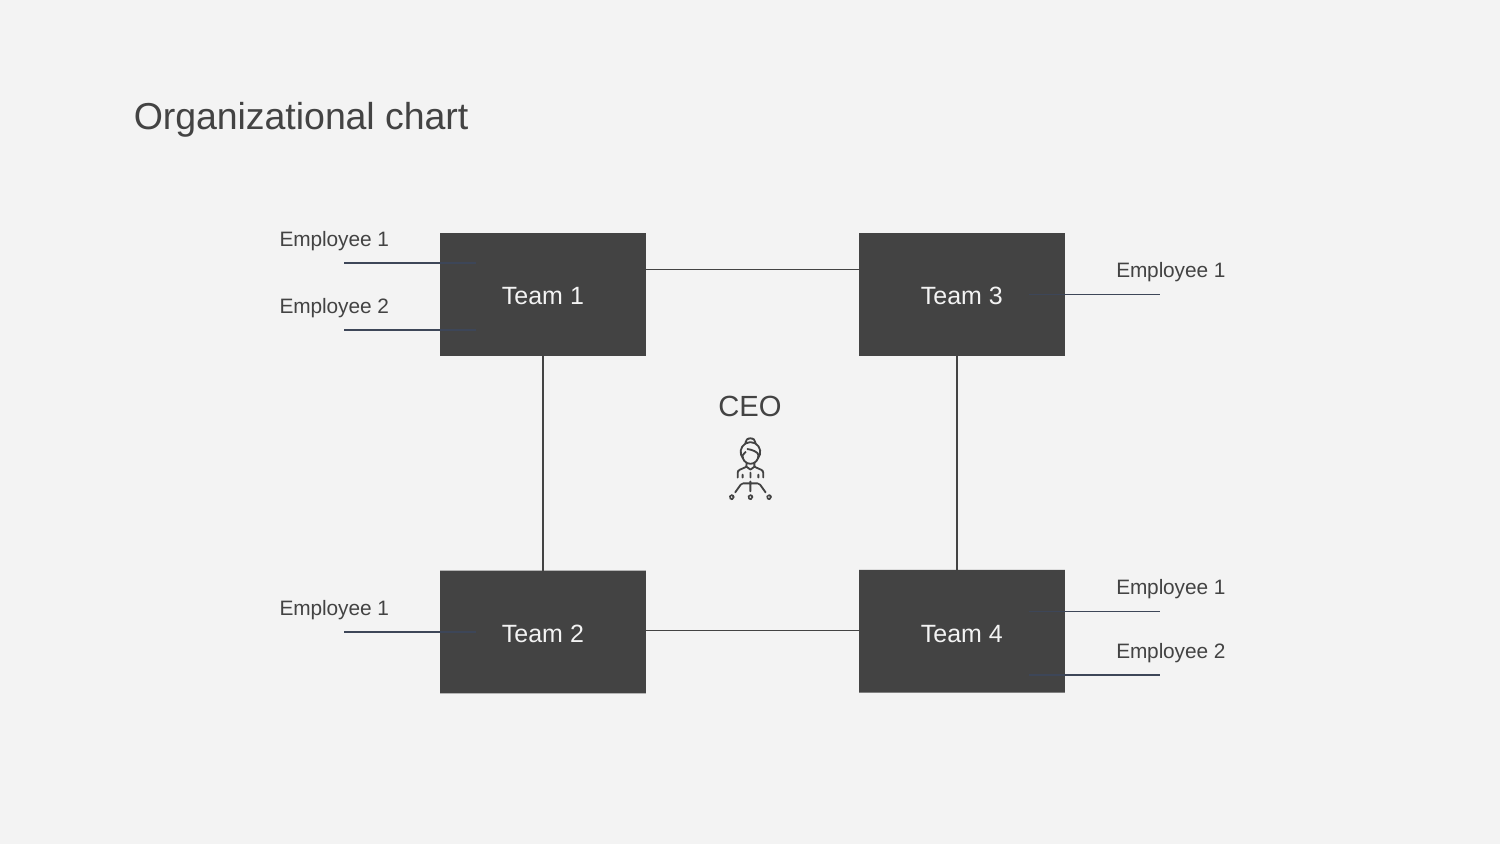

# Organizational chart

Employee 1
Employee 1

Team 1
Team 3
Employee 2

CEO

Employee 1

Employee 1

Team 2
Team 4
Employee 2